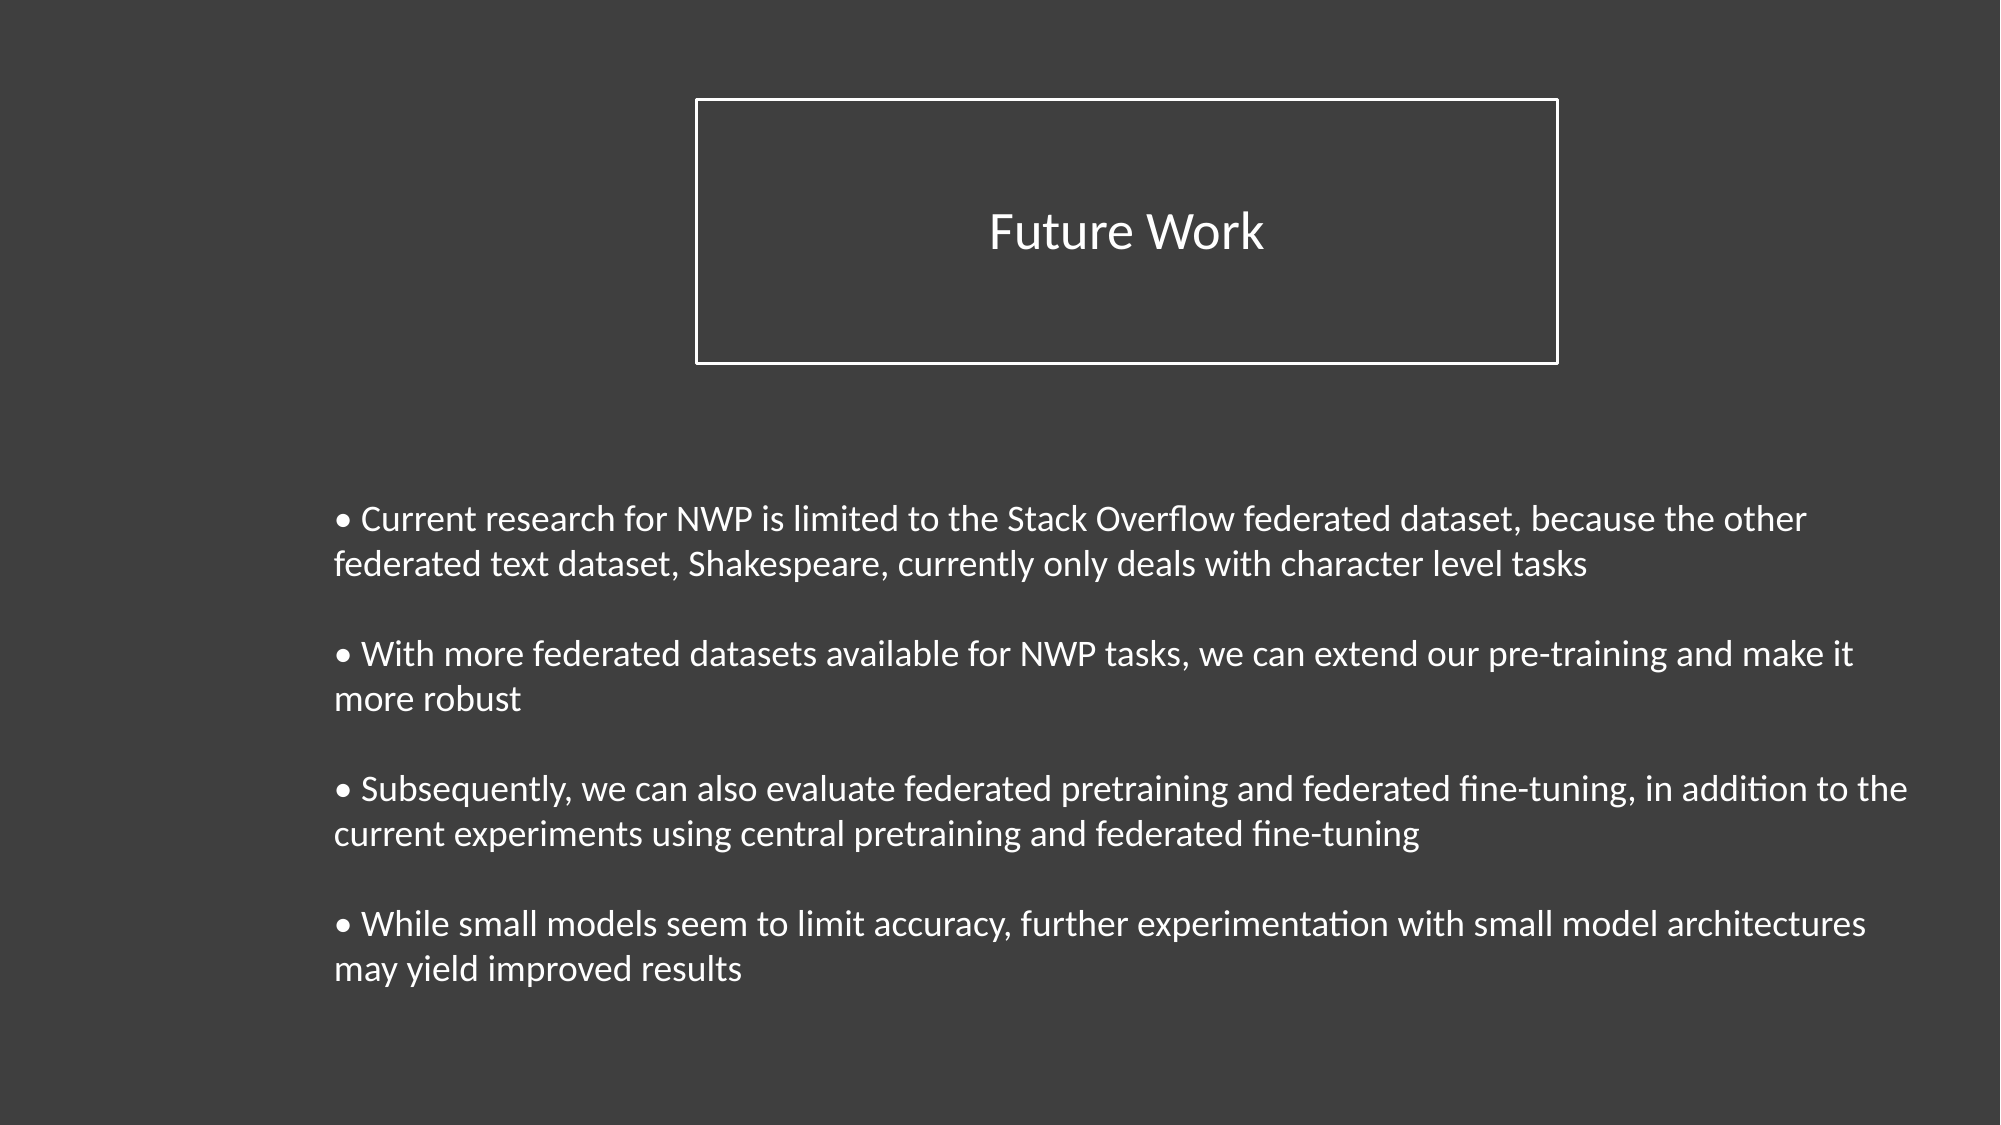

# Future Work
• Current research for NWP is limited to the Stack Overflow federated dataset, because the other federated text dataset, Shakespeare, currently only deals with character level tasks

• With more federated datasets available for NWP tasks, we can extend our pre-training and make it more robust

• Subsequently, we can also evaluate federated pretraining and federated fine-tuning, in addition to the current experiments using central pretraining and federated fine-tuning

• While small models seem to limit accuracy, further experimentation with small model architectures may yield improved results